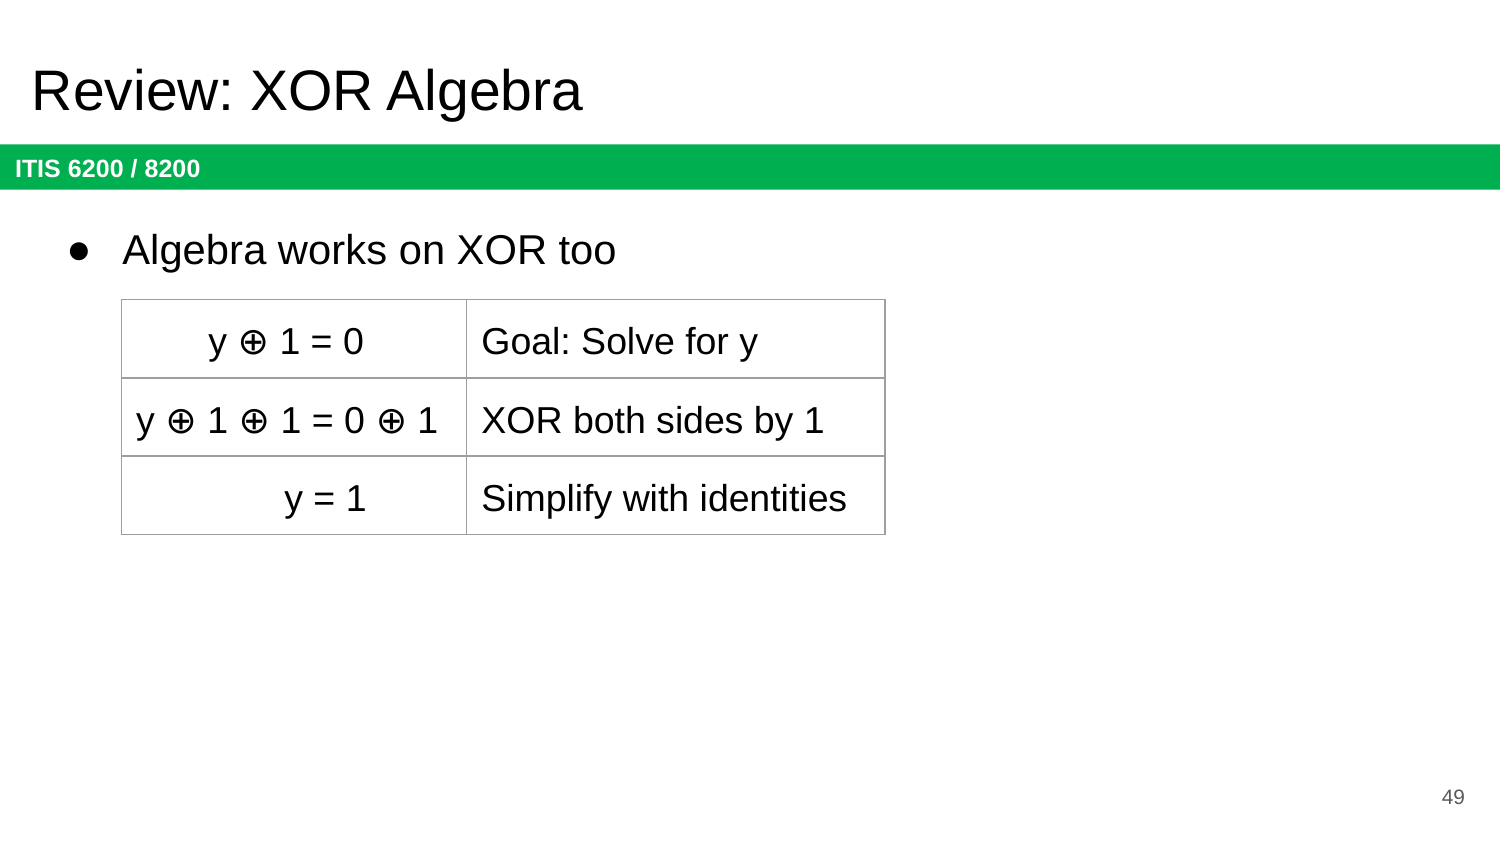

# Review: XOR Algebra
Algebra works on XOR too

| y ⊕ 1 = 0 | Goal: Solve for y |
| --- | --- |
| y ⊕ 1 ⊕ 1 = 0 ⊕ 1 | XOR both sides by 1 |
| y = 1 | Simplify with identities |
49